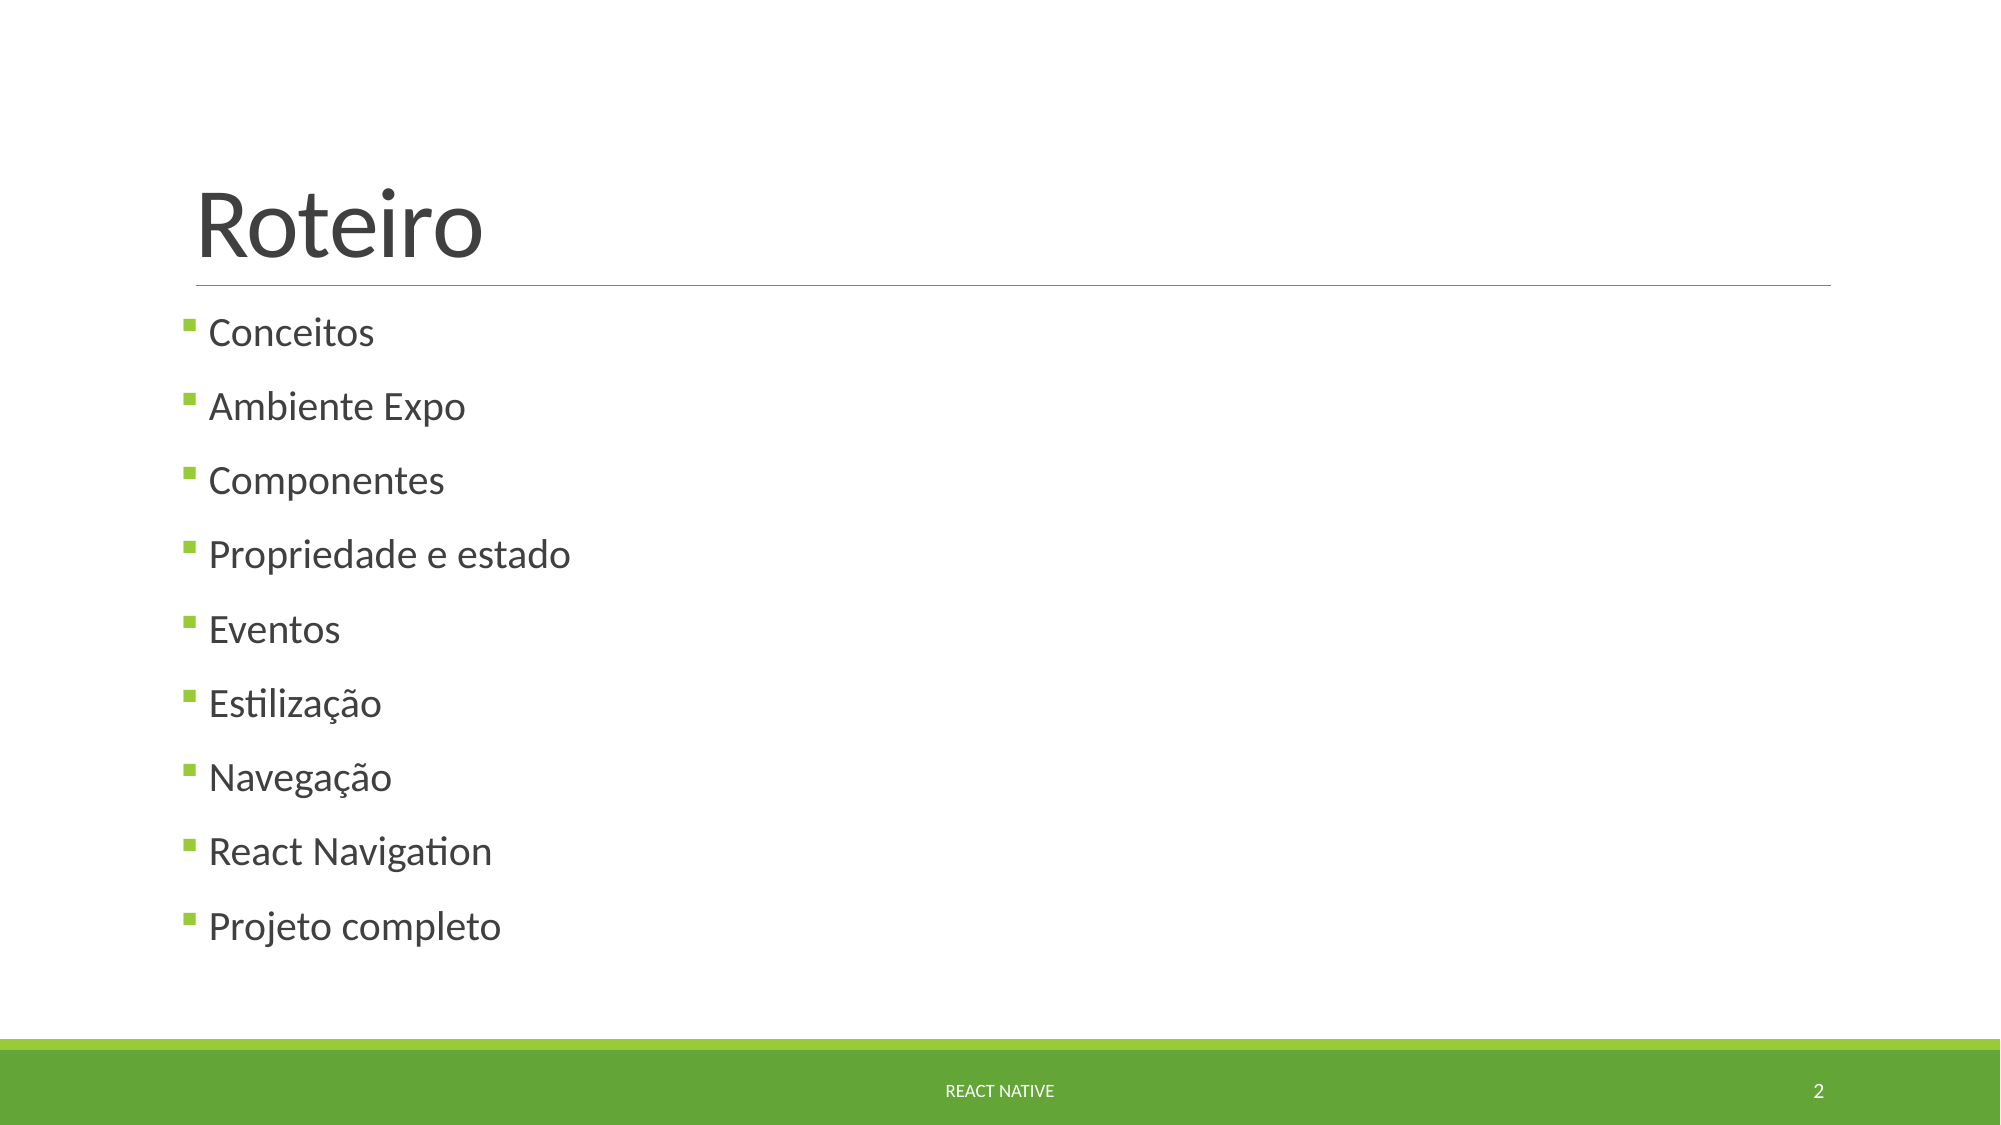

# Roteiro
 Conceitos
 Ambiente Expo
 Componentes
 Propriedade e estado
 Eventos
 Estilização
 Navegação
 React Navigation
 Projeto completo

React Native
2